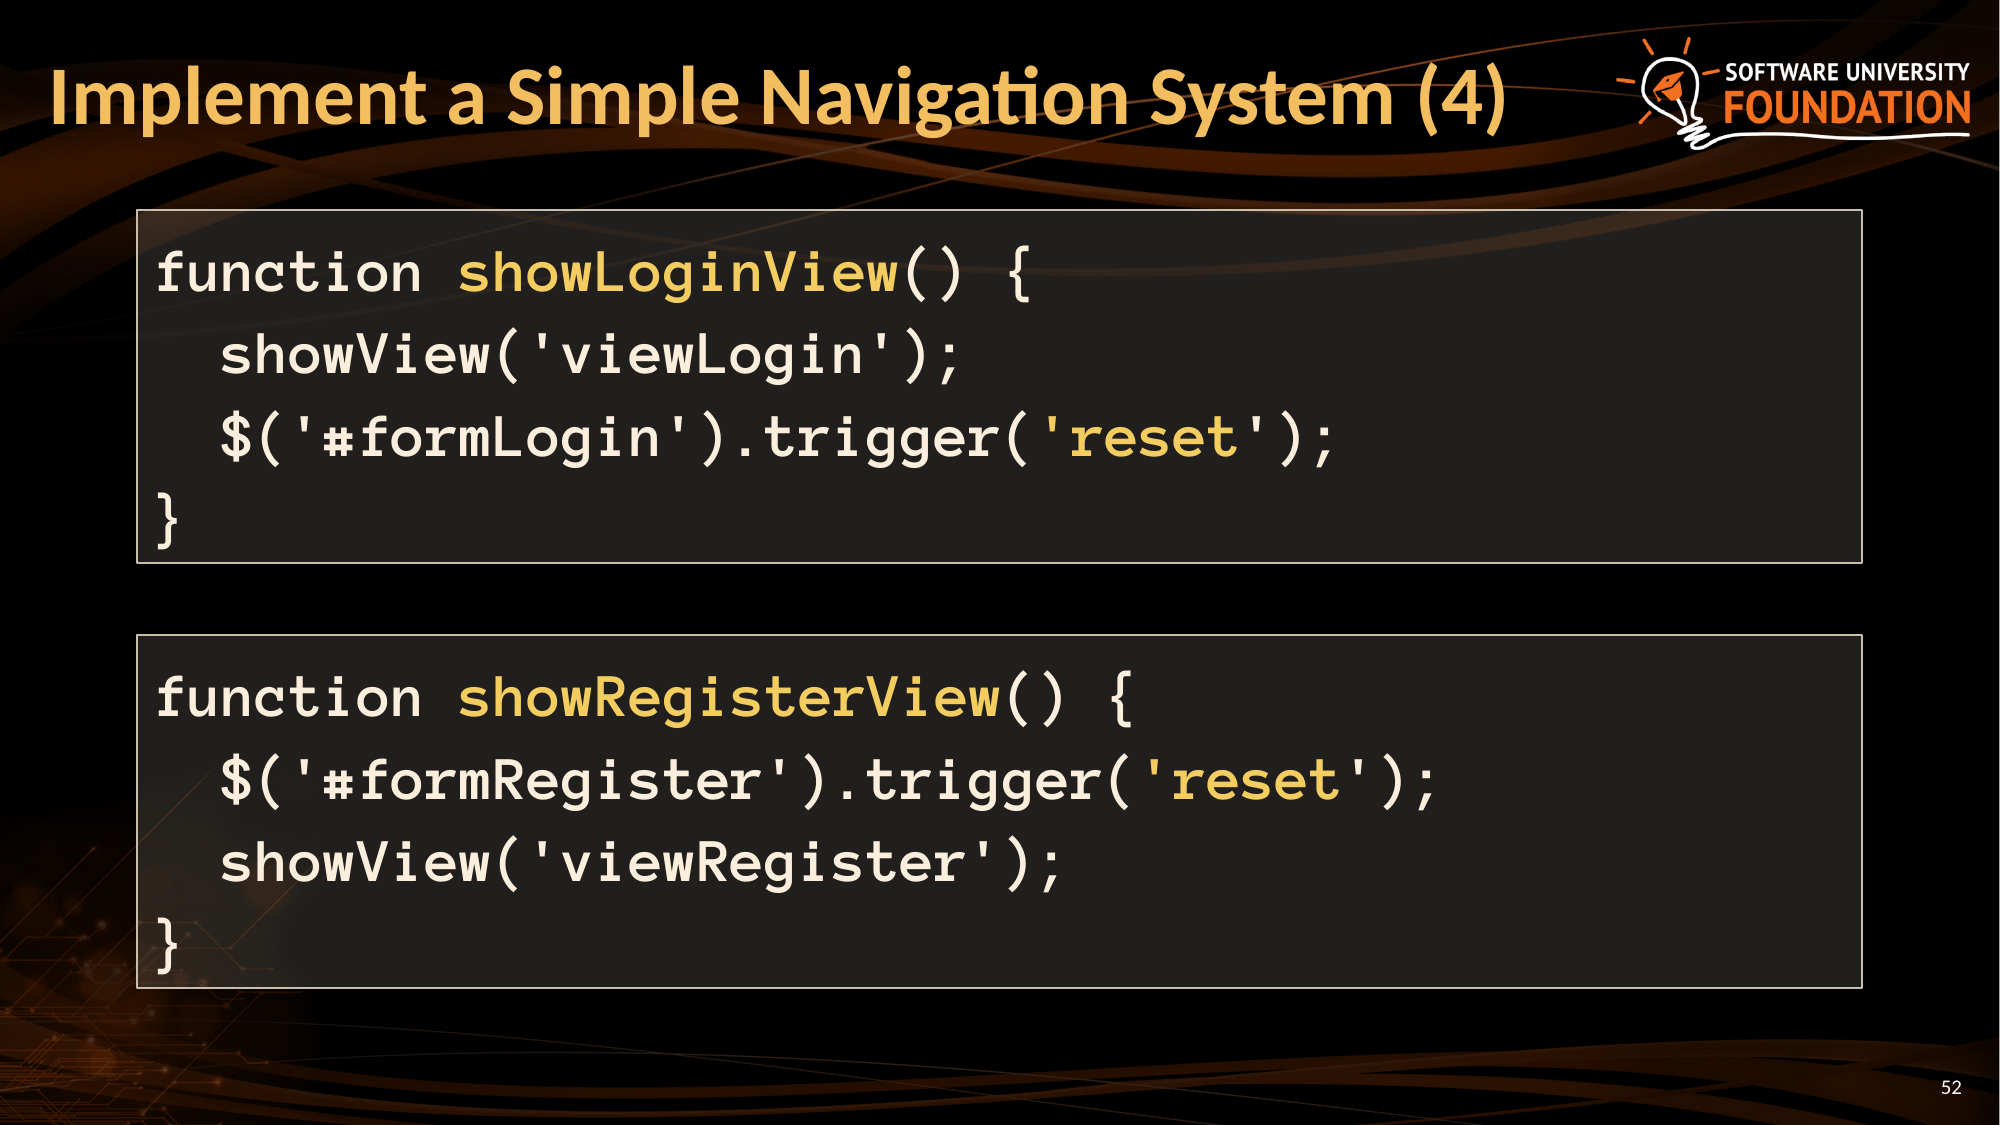

# Implement a Simple Navigation System (4)
function showLoginView() {
  showView('viewLogin');
  $('#formLogin').trigger('reset');
}
function showRegisterView() {
  $('#formRegister').trigger('reset');
  showView('viewRegister');
}
52